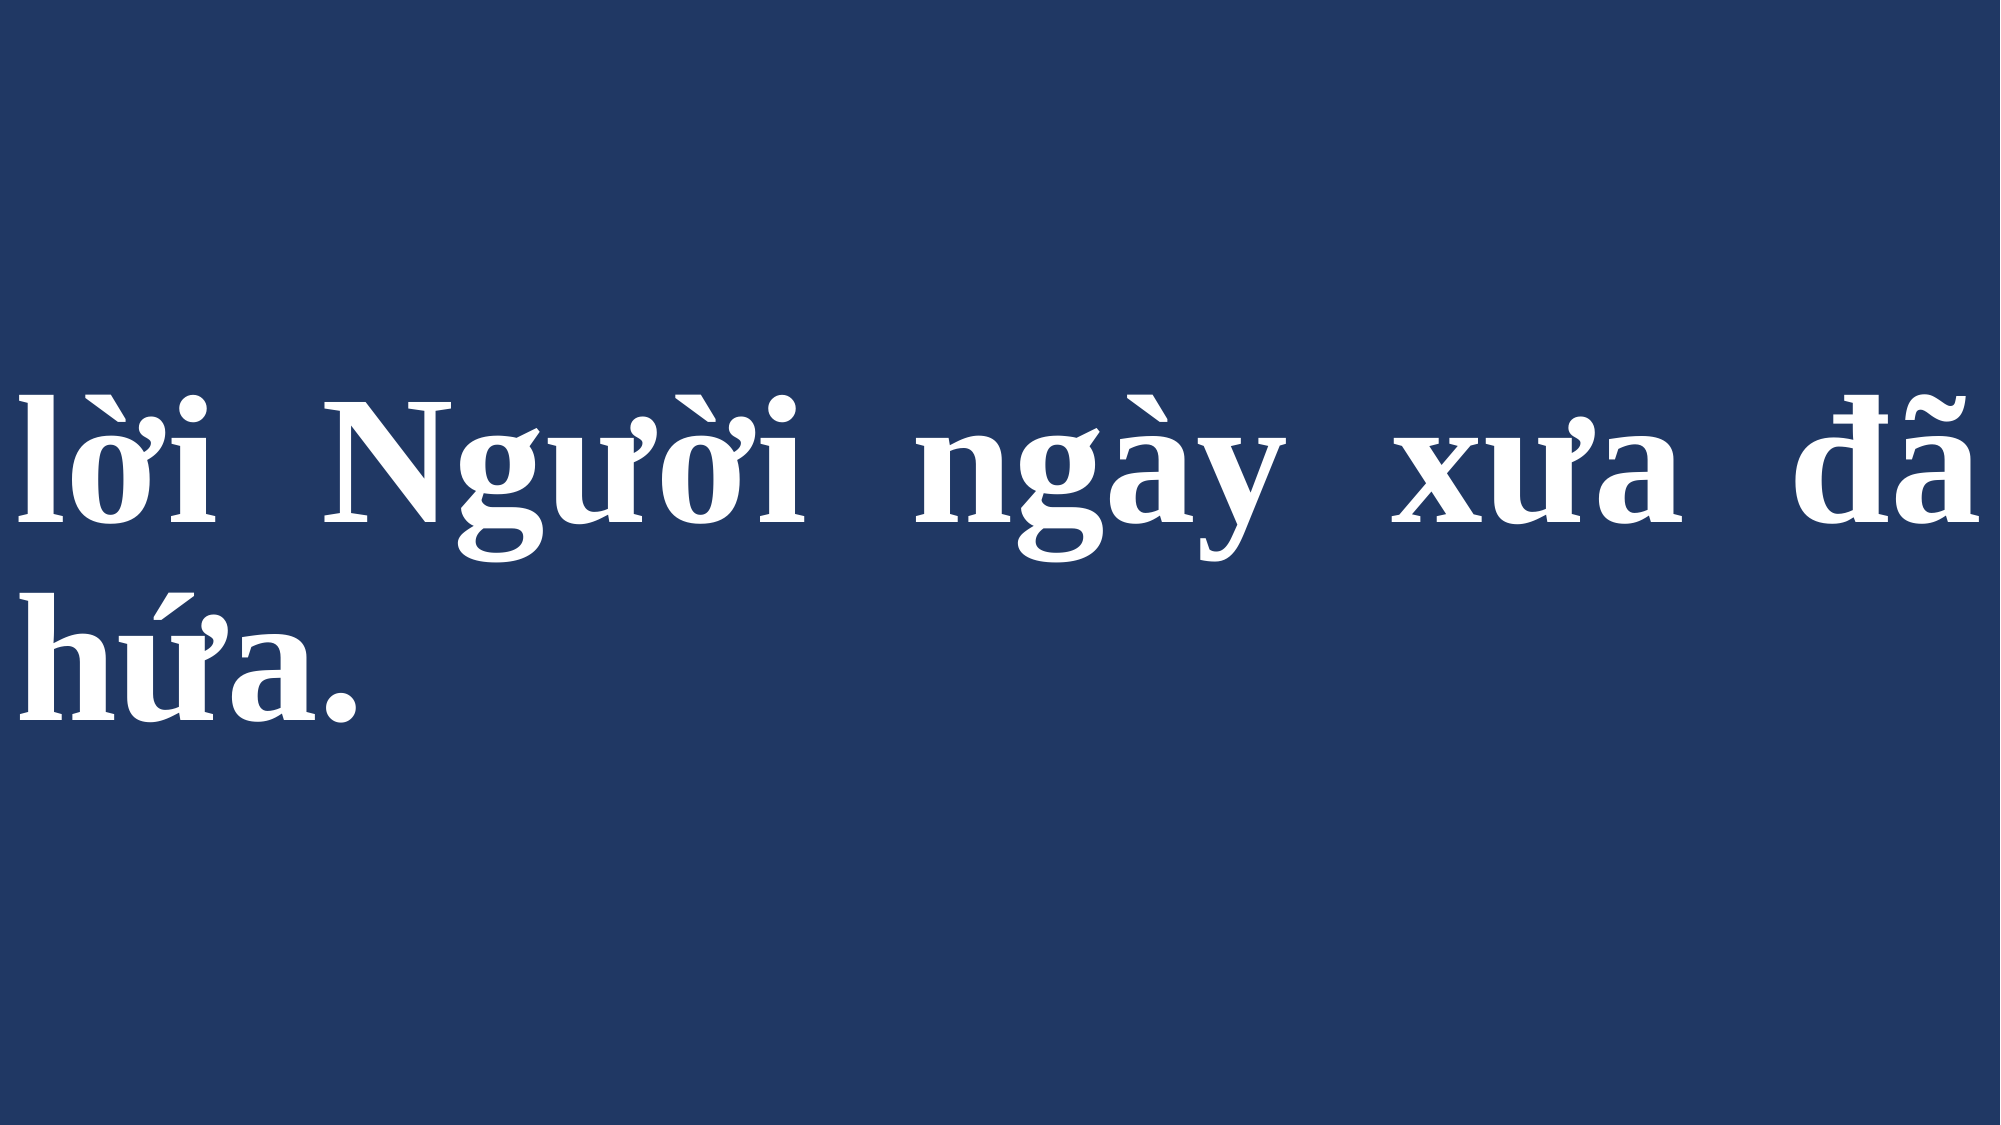

# lời Người ngày xưa đã hứa.